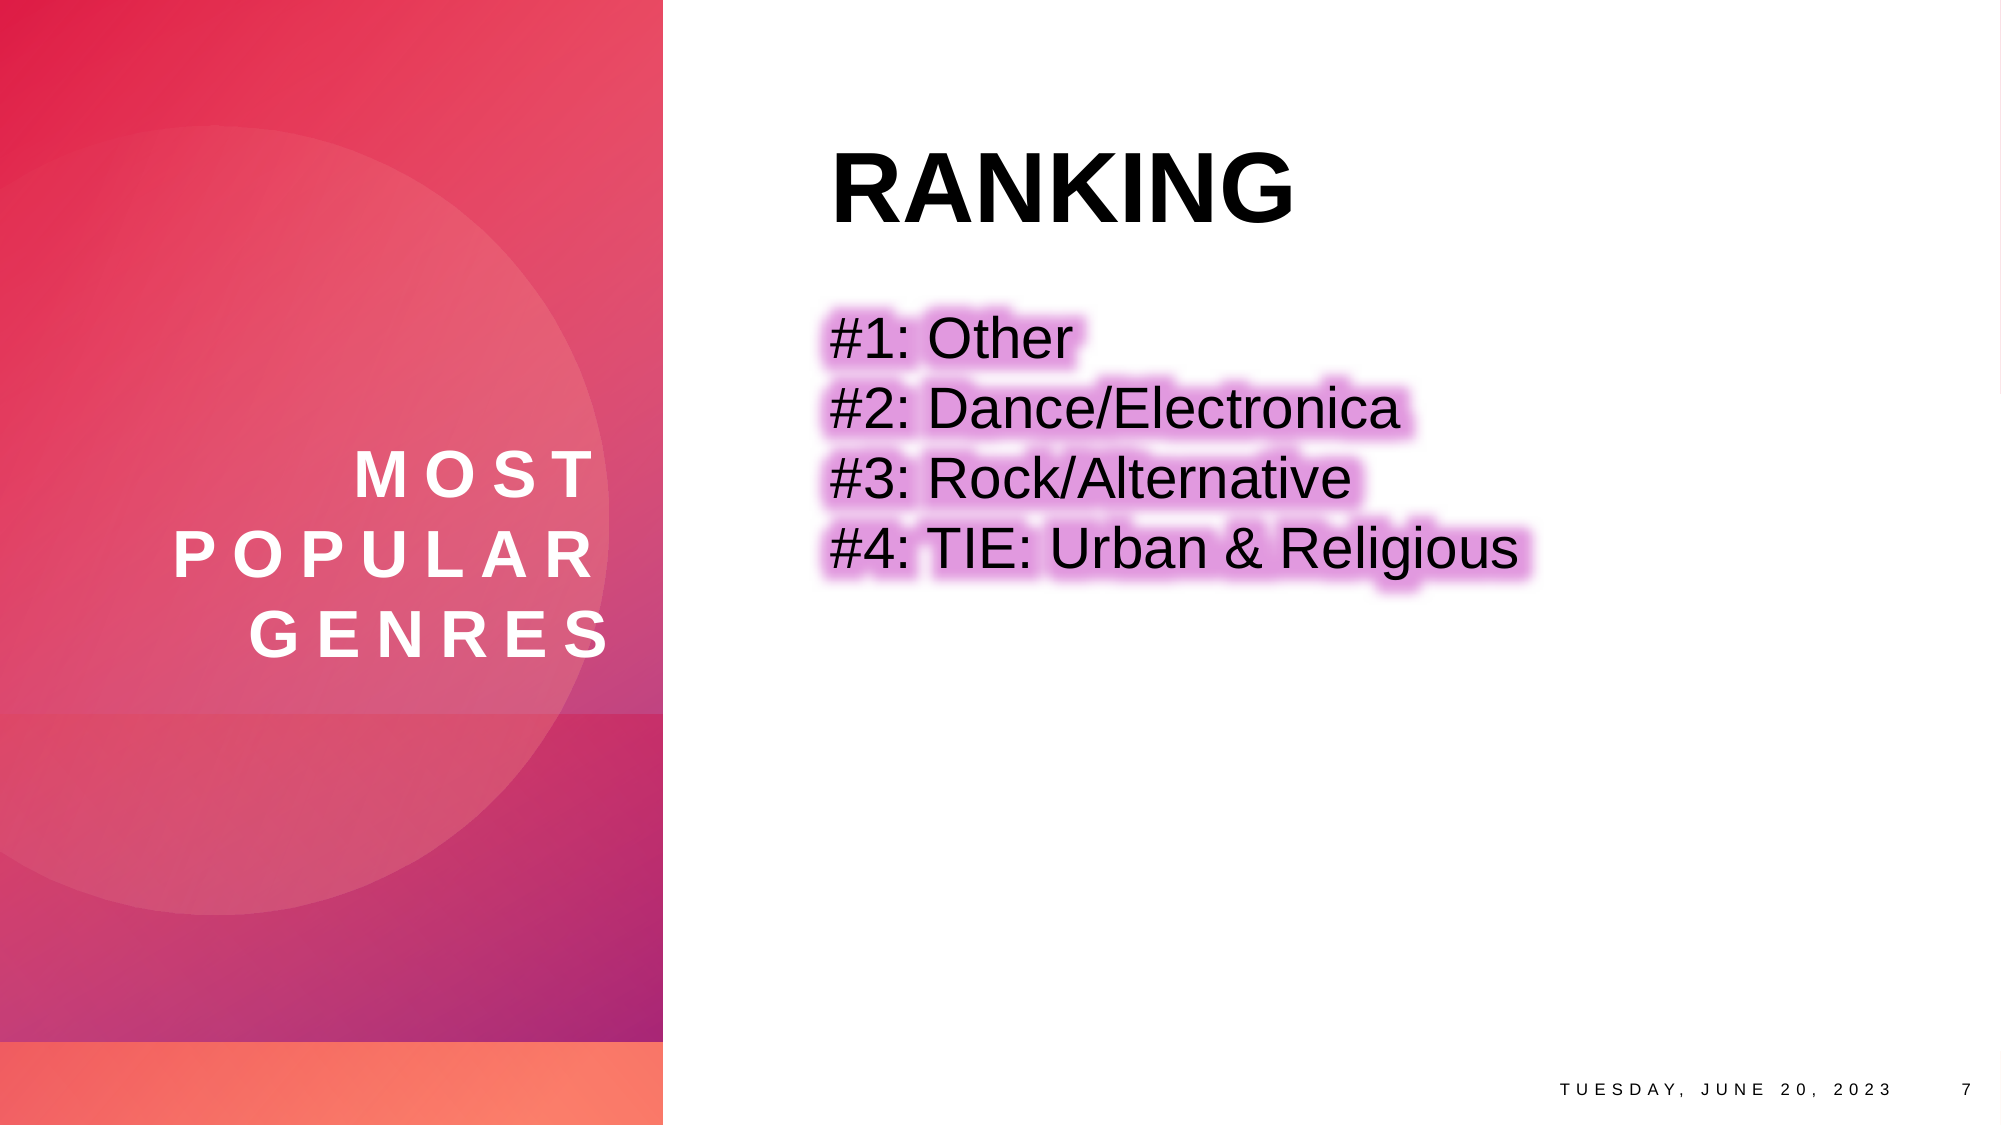

# Most popular genres
RANKING

#1: Other
#2: Dance/Electronica
#3: Rock/Alternative
#4: TIE: Urban & Religious

Tuesday, June 20, 2023
7